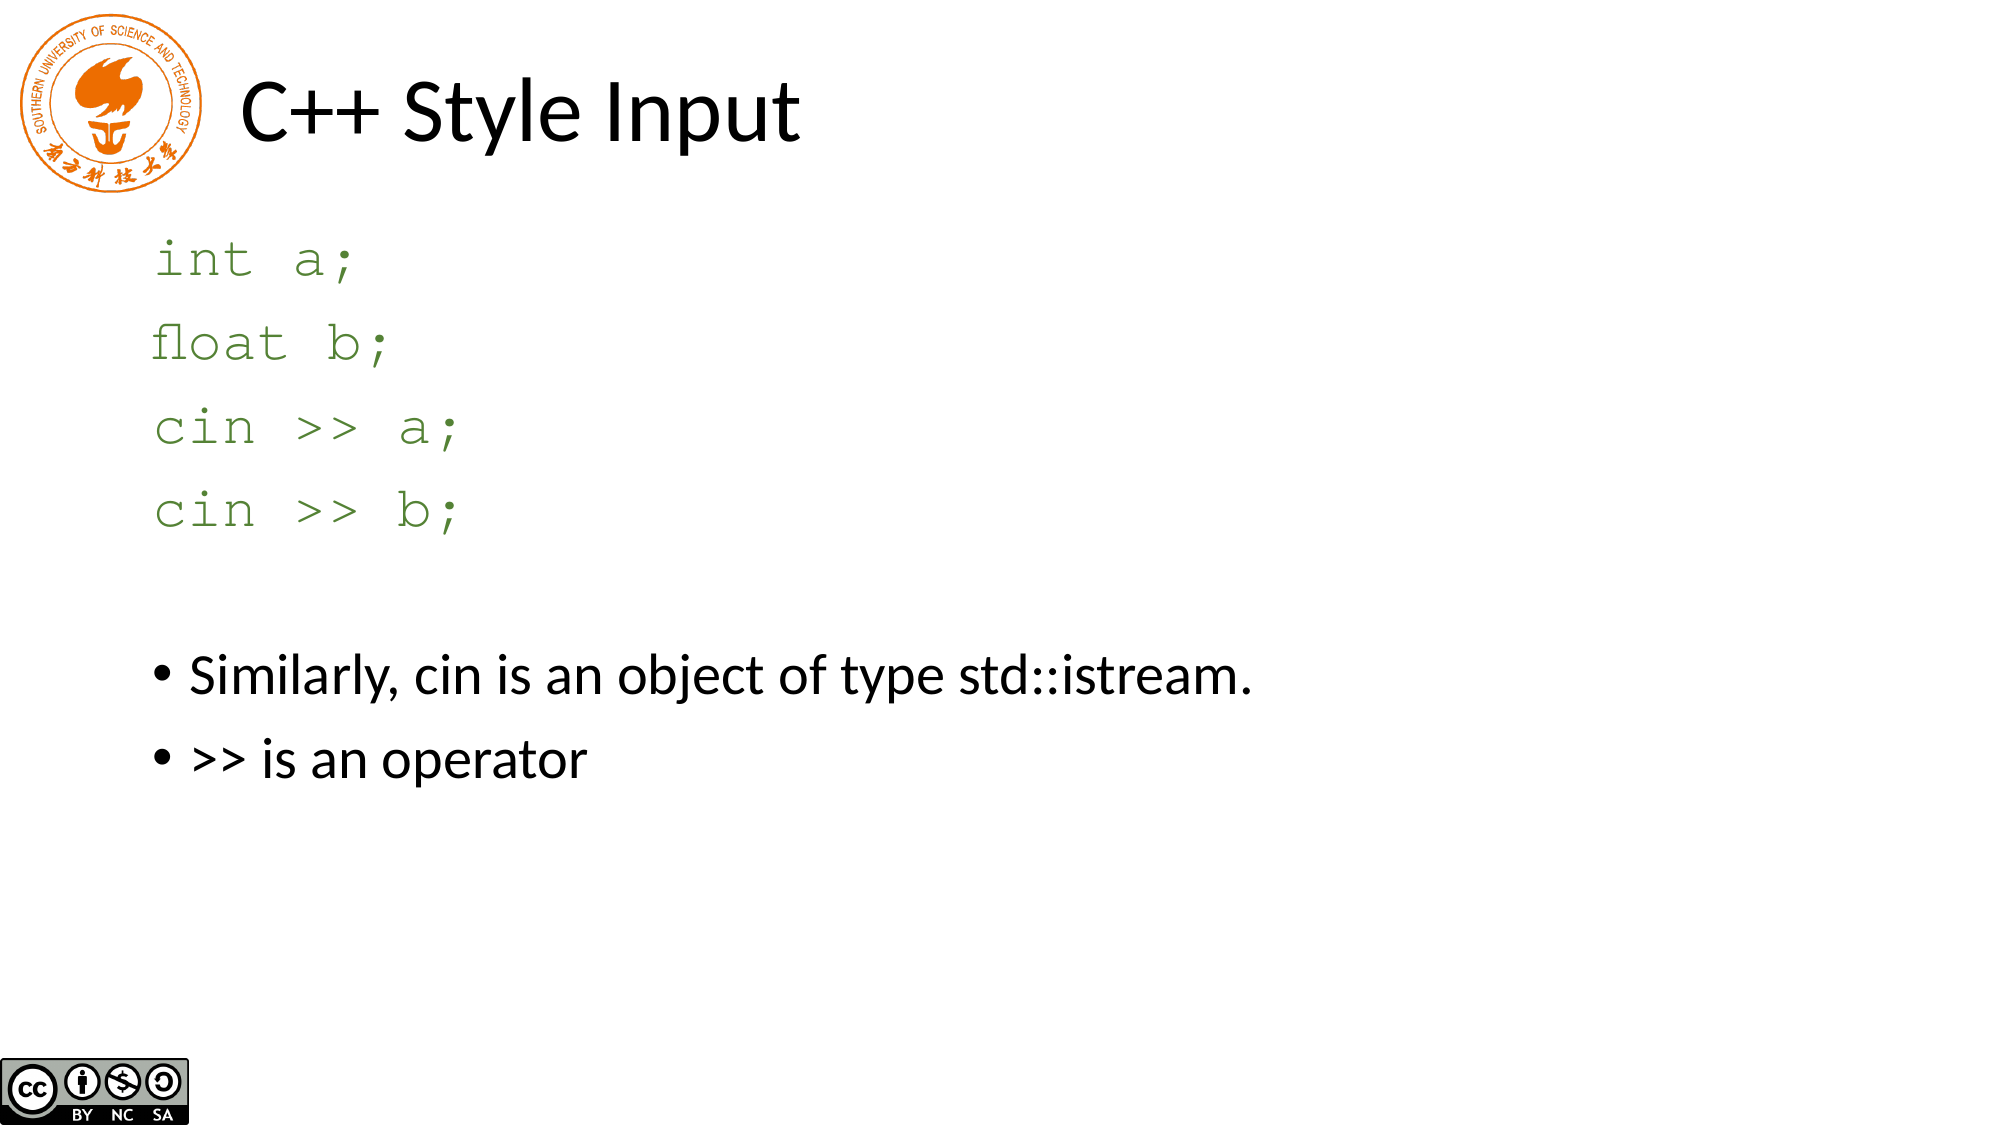

# C++ Style Input
int a;
float b;
cin >> a;
cin >> b;

Similarly, cin is an object of type std::istream.
>> is an operator